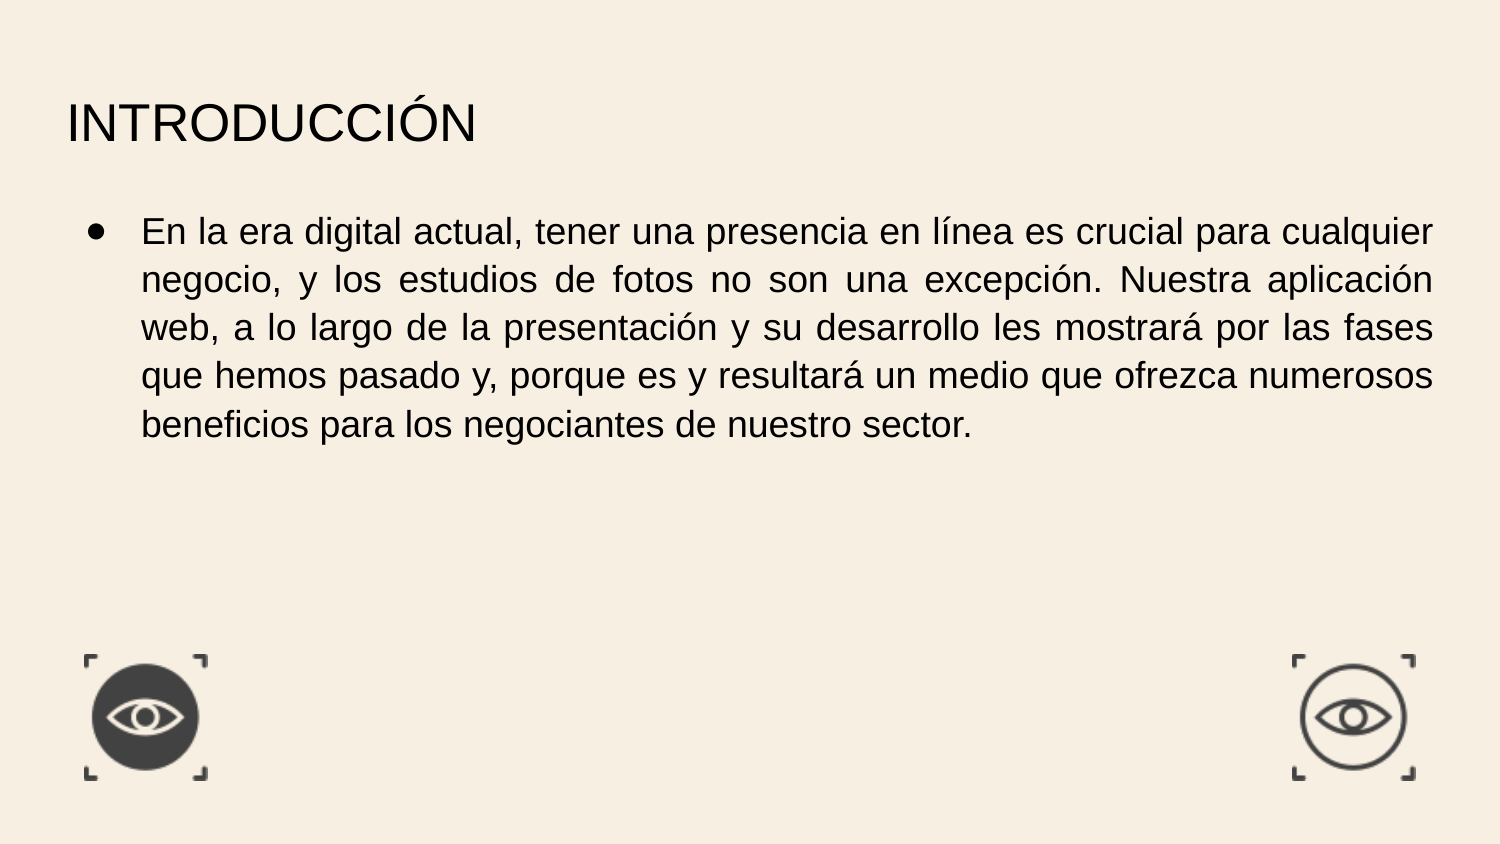

# INTRODUCCIÓN
En la era digital actual, tener una presencia en línea es crucial para cualquier negocio, y los estudios de fotos no son una excepción. Nuestra aplicación web, a lo largo de la presentación y su desarrollo les mostrará por las fases que hemos pasado y, porque es y resultará un medio que ofrezca numerosos beneficios para los negociantes de nuestro sector.